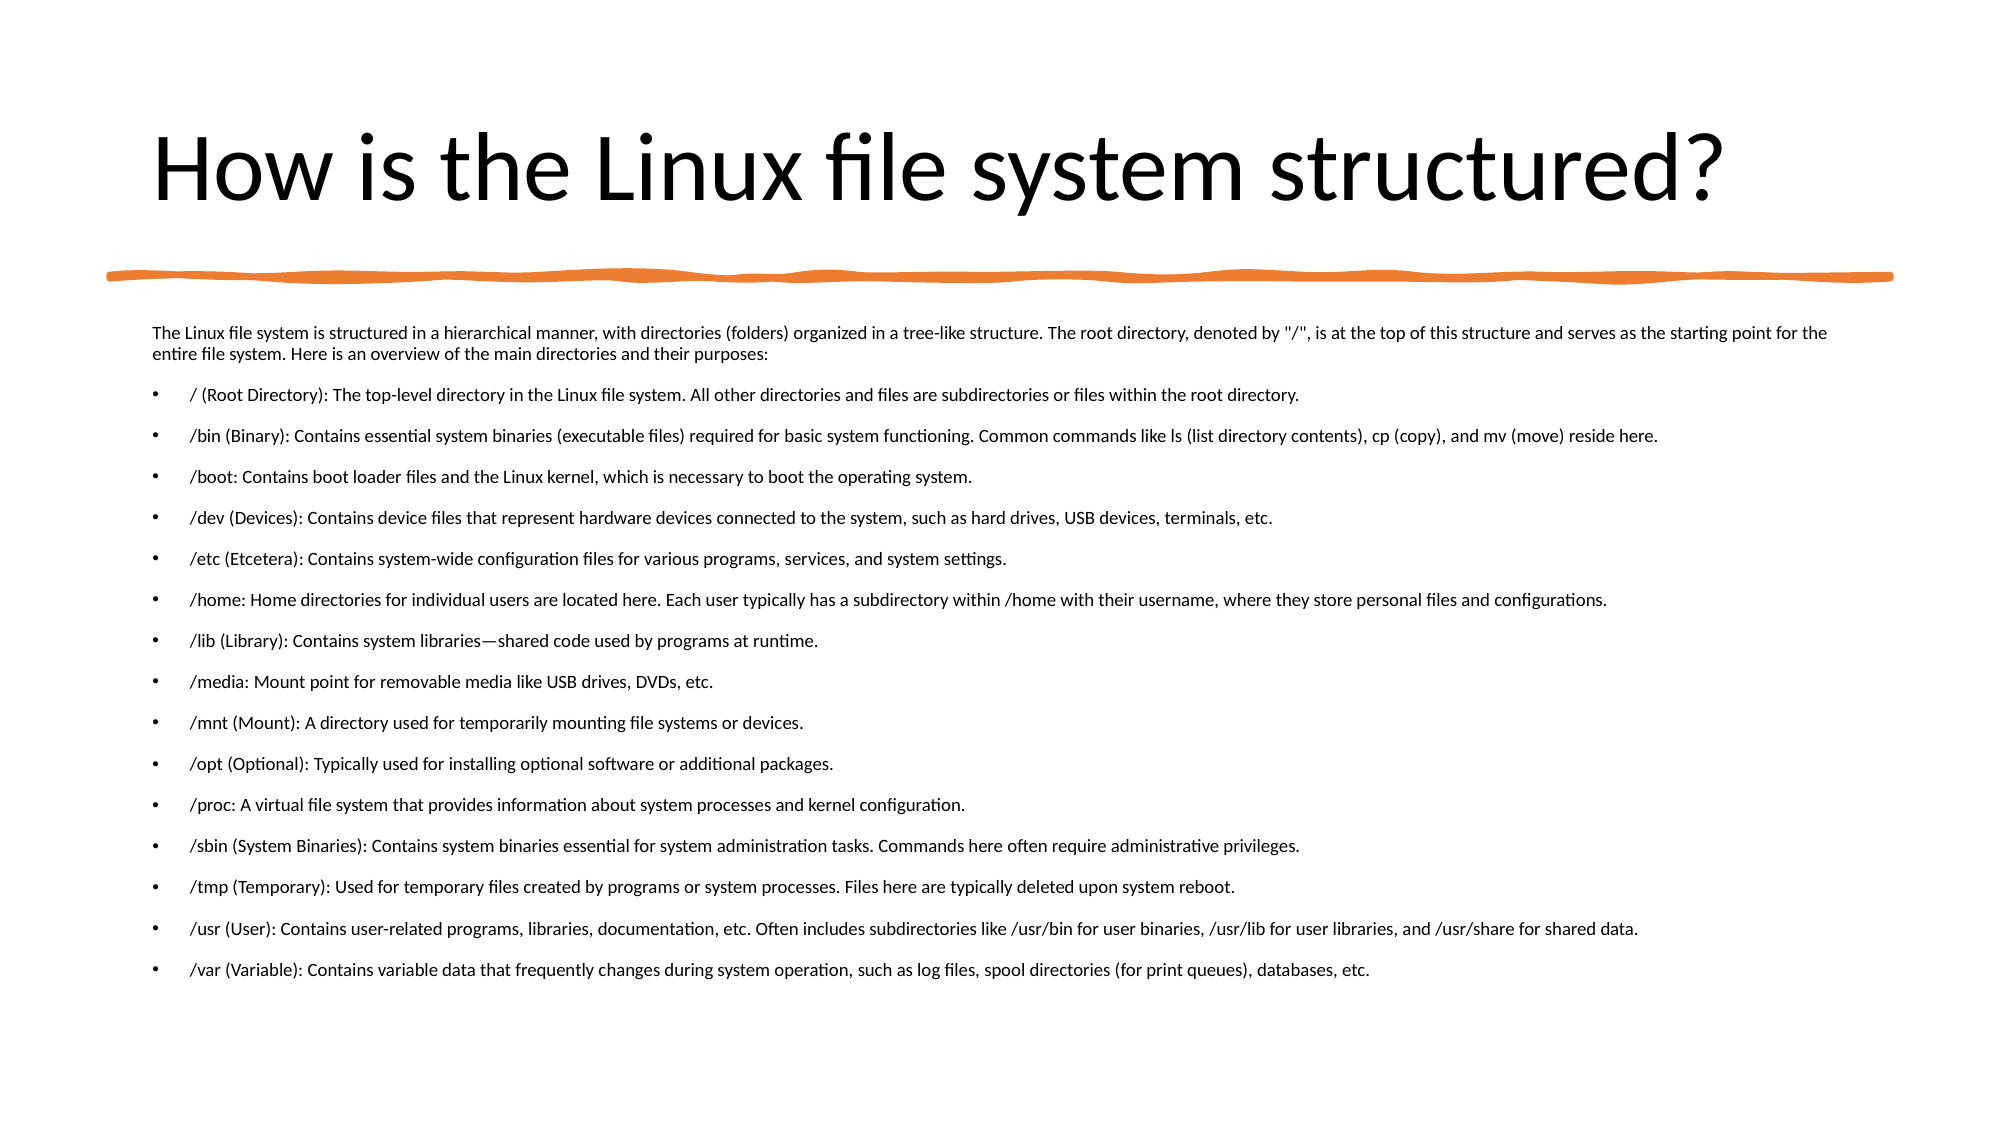

# How is the Linux file system structured?

The Linux file system is structured in a hierarchical manner, with directories (folders) organized in a tree-like structure. The root directory, denoted by "/", is at the top of this structure and serves as the starting point for the entire file system. Here is an overview of the main directories and their purposes:
/ (Root Directory): The top-level directory in the Linux file system. All other directories and files are subdirectories or files within the root directory.
/bin (Binary): Contains essential system binaries (executable files) required for basic system functioning. Common commands like ls (list directory contents), cp (copy), and mv (move) reside here.
/boot: Contains boot loader files and the Linux kernel, which is necessary to boot the operating system.
/dev (Devices): Contains device files that represent hardware devices connected to the system, such as hard drives, USB devices, terminals, etc.
/etc (Etcetera): Contains system-wide configuration files for various programs, services, and system settings.
/home: Home directories for individual users are located here. Each user typically has a subdirectory within /home with their username, where they store personal files and configurations.
/lib (Library): Contains system libraries—shared code used by programs at runtime.
/media: Mount point for removable media like USB drives, DVDs, etc.
/mnt (Mount): A directory used for temporarily mounting file systems or devices.
/opt (Optional): Typically used for installing optional software or additional packages.
/proc: A virtual file system that provides information about system processes and kernel configuration.
/sbin (System Binaries): Contains system binaries essential for system administration tasks. Commands here often require administrative privileges.
/tmp (Temporary): Used for temporary files created by programs or system processes. Files here are typically deleted upon system reboot.
/usr (User): Contains user-related programs, libraries, documentation, etc. Often includes subdirectories like /usr/bin for user binaries, /usr/lib for user libraries, and /usr/share for shared data.
/var (Variable): Contains variable data that frequently changes during system operation, such as log files, spool directories (for print queues), databases, etc.